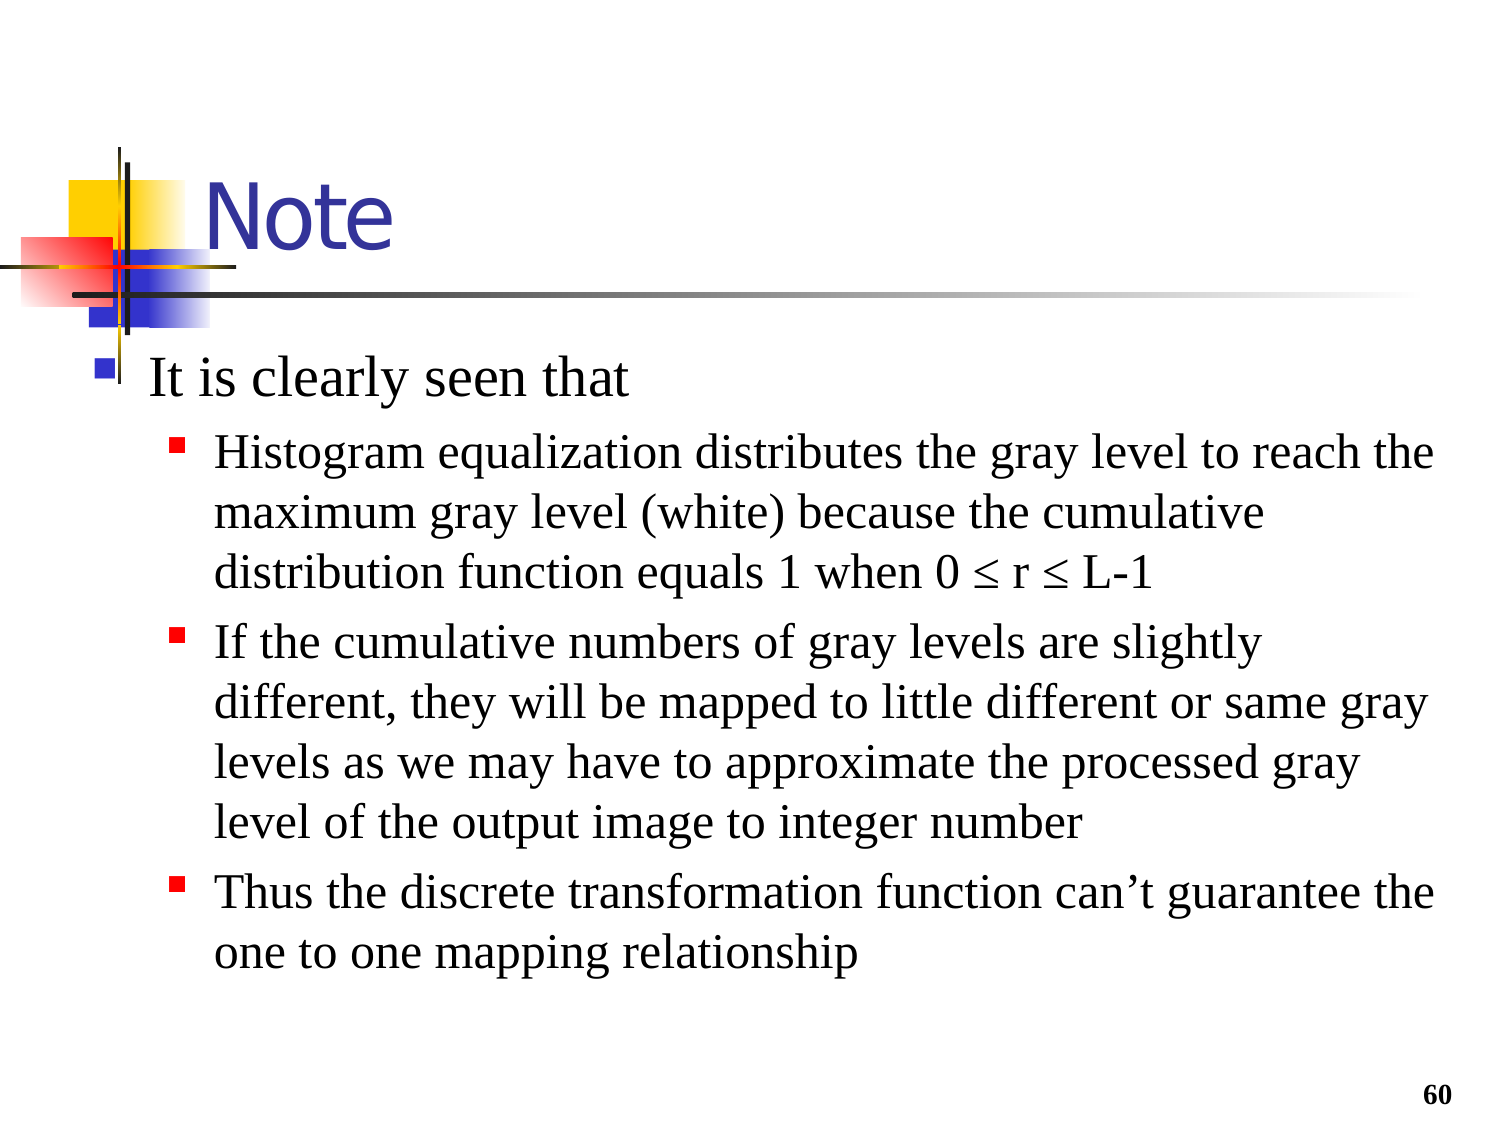

# Note
It is clearly seen that
Histogram equalization distributes the gray level to reach the maximum gray level (white) because the cumulative distribution function equals 1 when 0 ≤ r ≤ L-1
If the cumulative numbers of gray levels are slightly different, they will be mapped to little different or same gray levels as we may have to approximate the processed gray level of the output image to integer number
Thus the discrete transformation function can’t guarantee the one to one mapping relationship
60